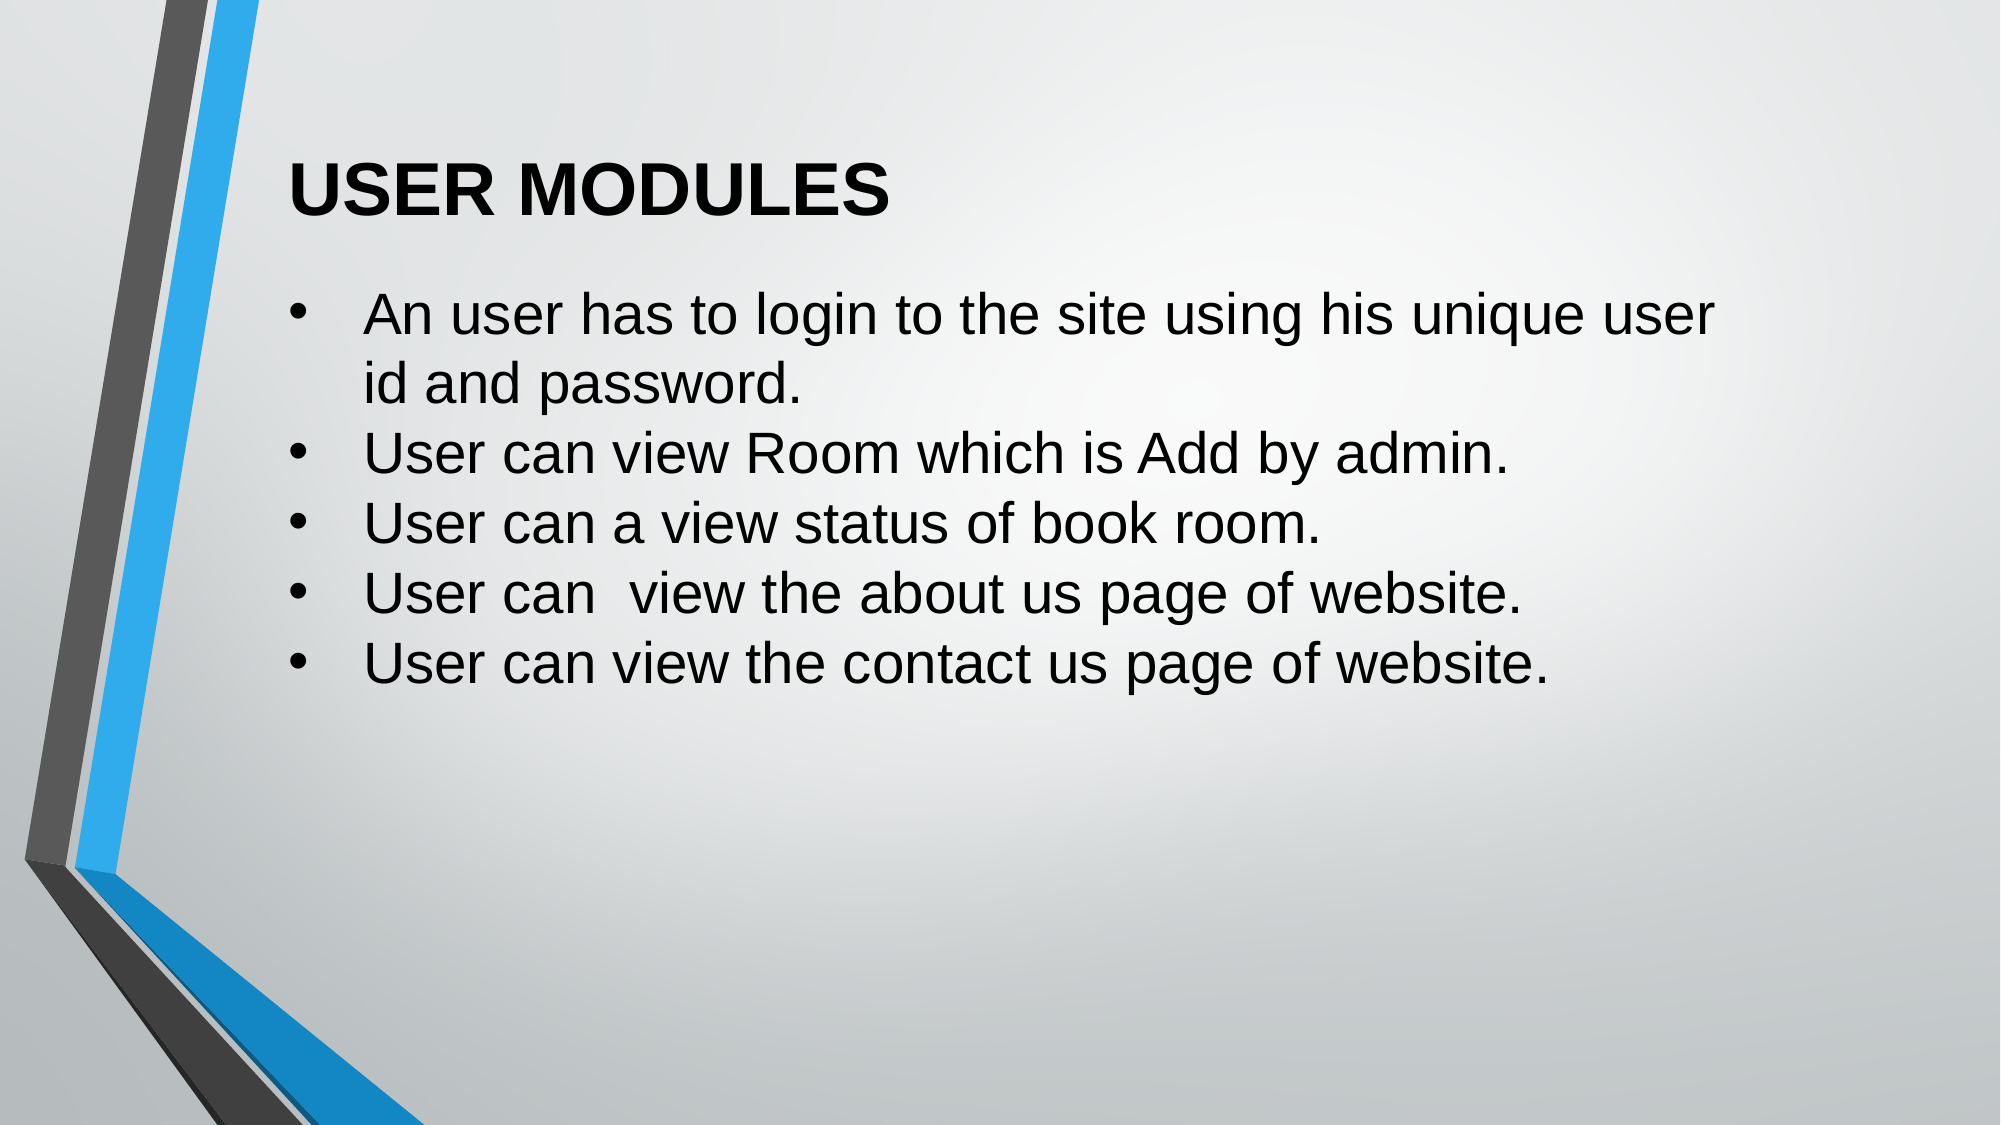

USER MODULES

An user has to login to the site using his unique user id and password.
User can view Room which is Add by admin.
User can a view status of book room.
User can  view the about us page of website.
User can view the contact us page of website.